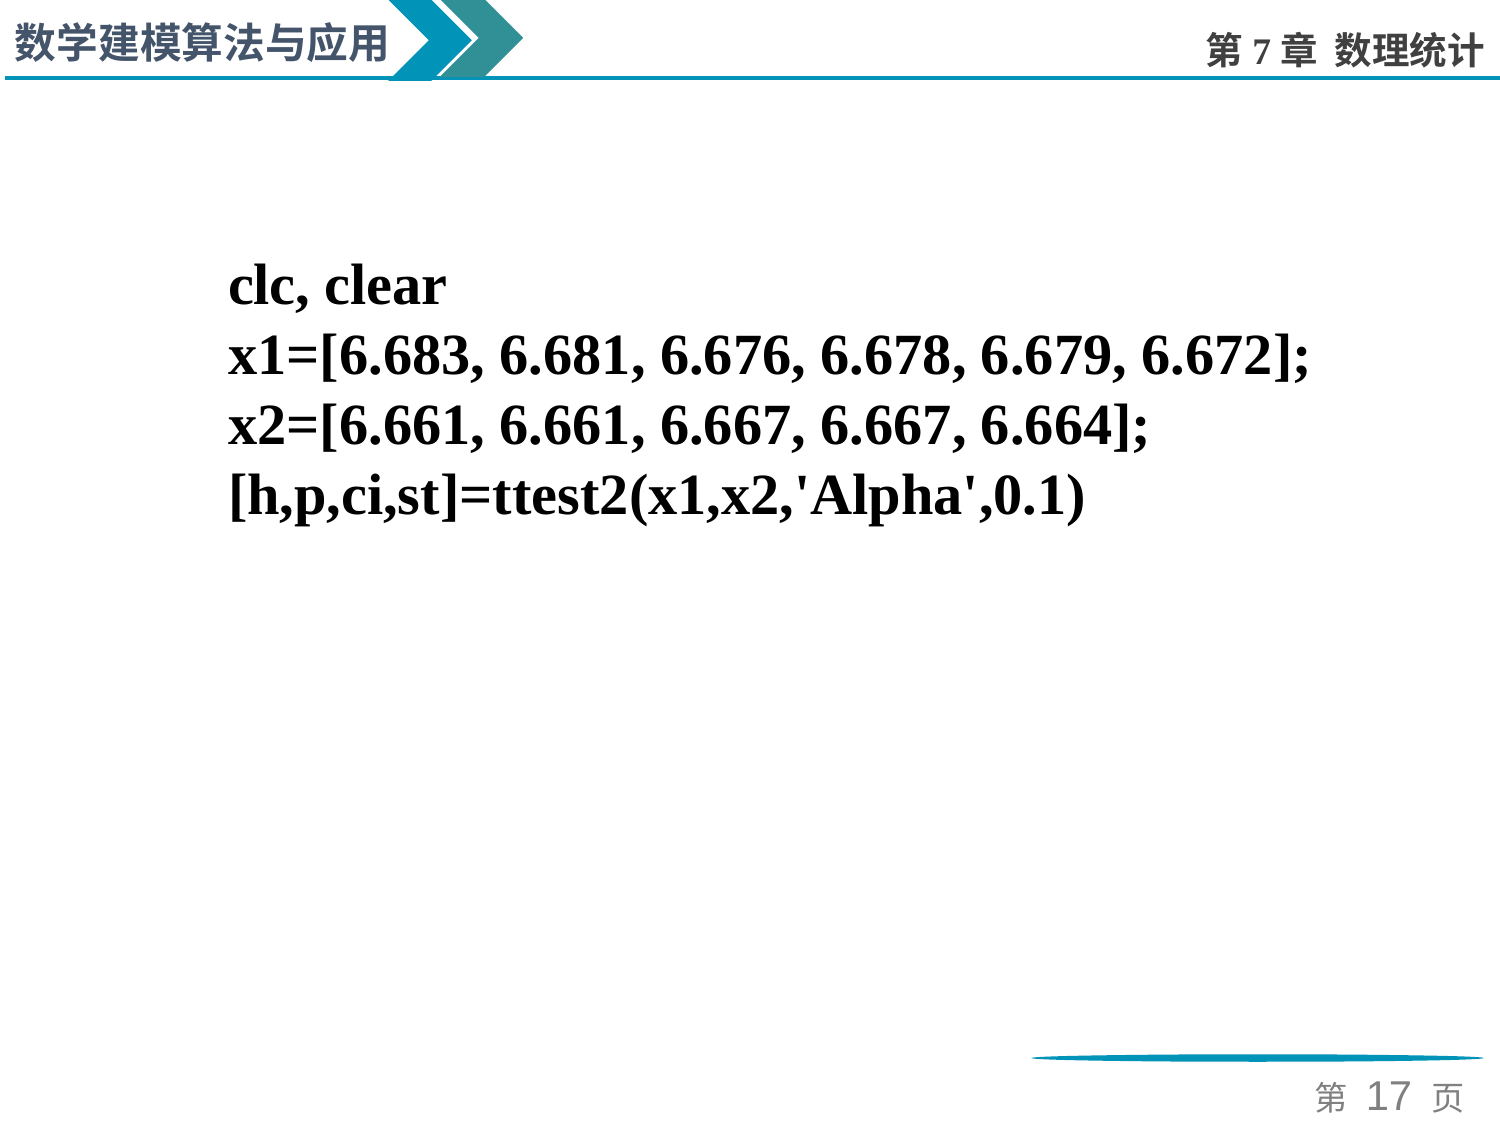

clc, clear
x1=[6.683, 6.681, 6.676, 6.678, 6.679, 6.672];
x2=[6.661, 6.661, 6.667, 6.667, 6.664];
[h,p,ci,st]=ttest2(x1,x2,'Alpha',0.1)